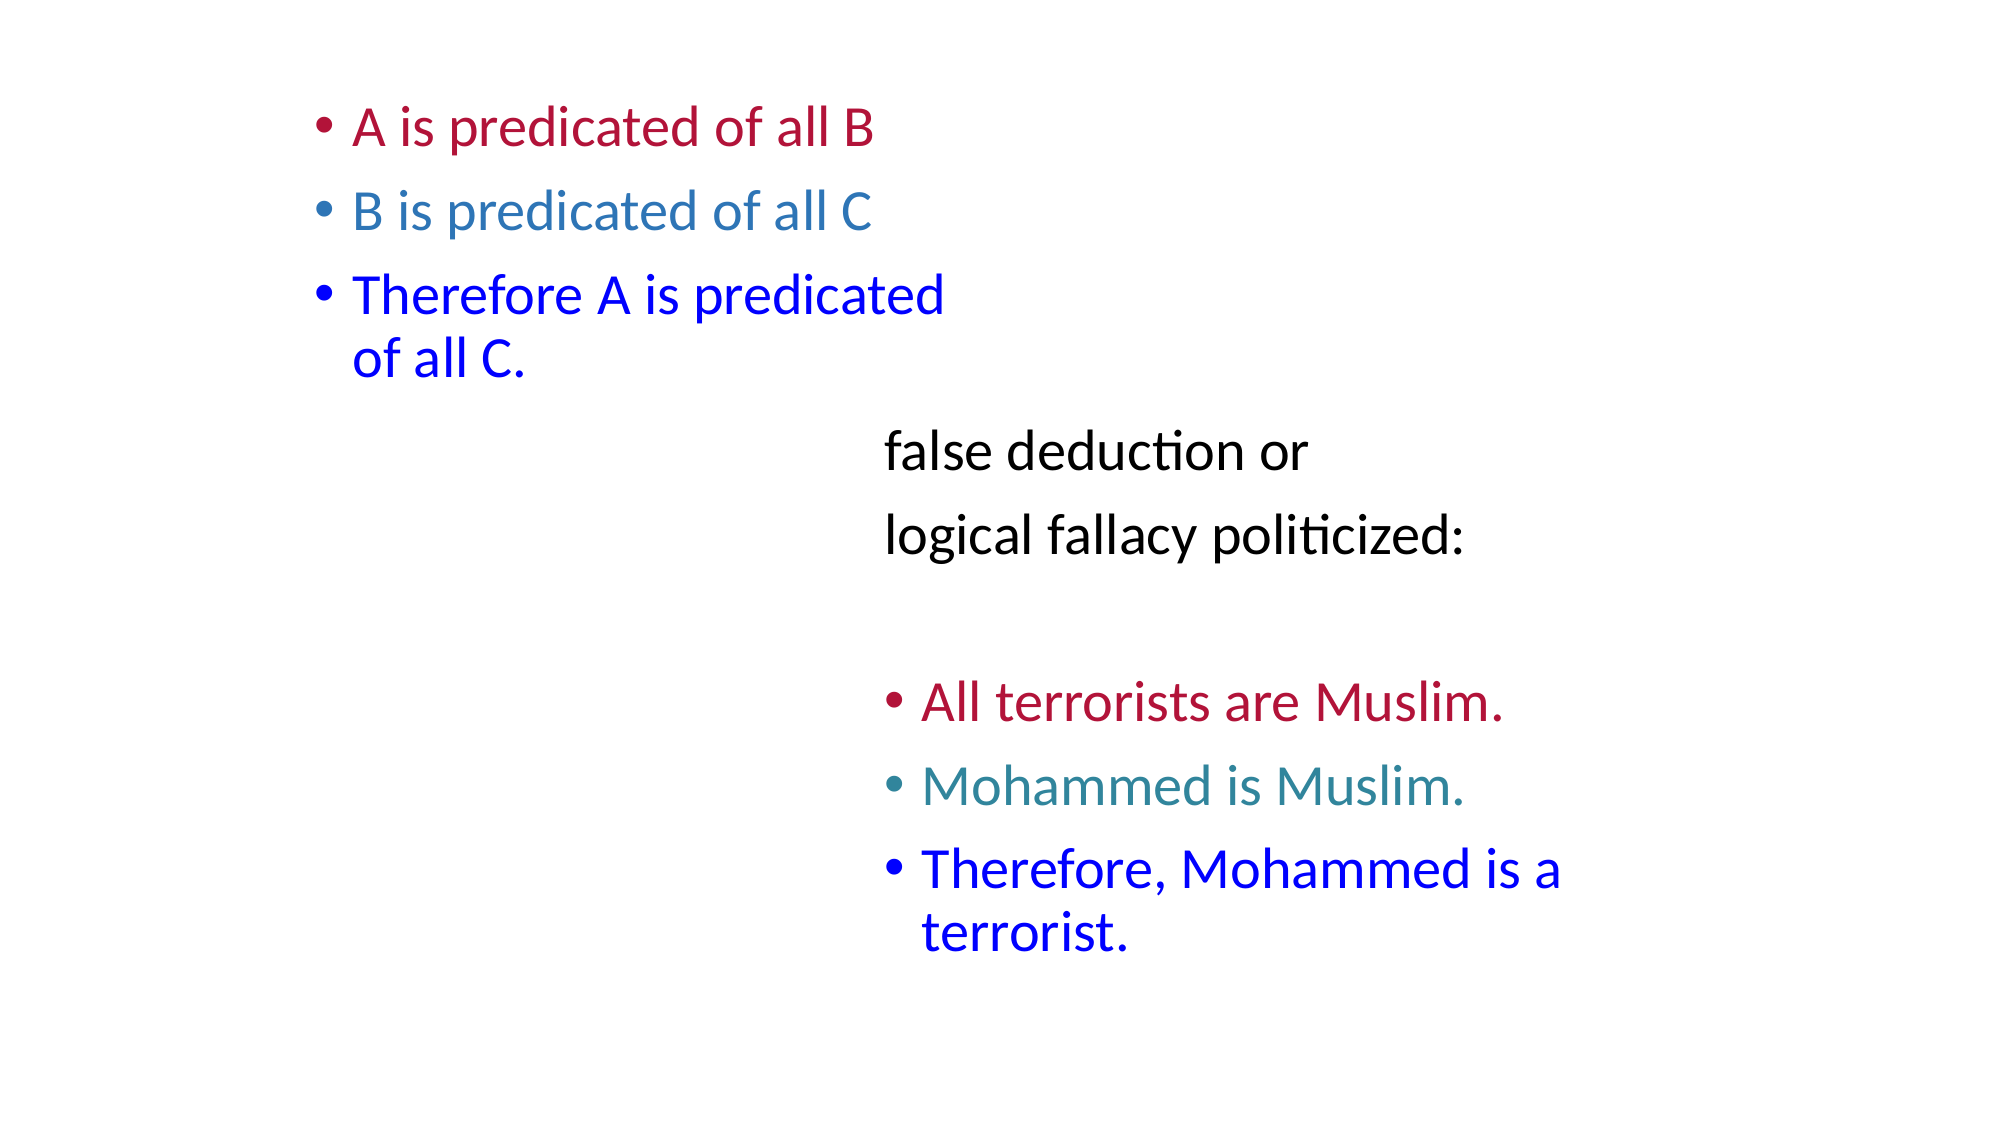

#
A is predicated of all B
B is predicated of all C
Therefore A is predicated of all C.

false deduction or
logical fallacy politicized:

All terrorists are Muslim.
Mohammed is Muslim.
Therefore, Mohammed is a terrorist.